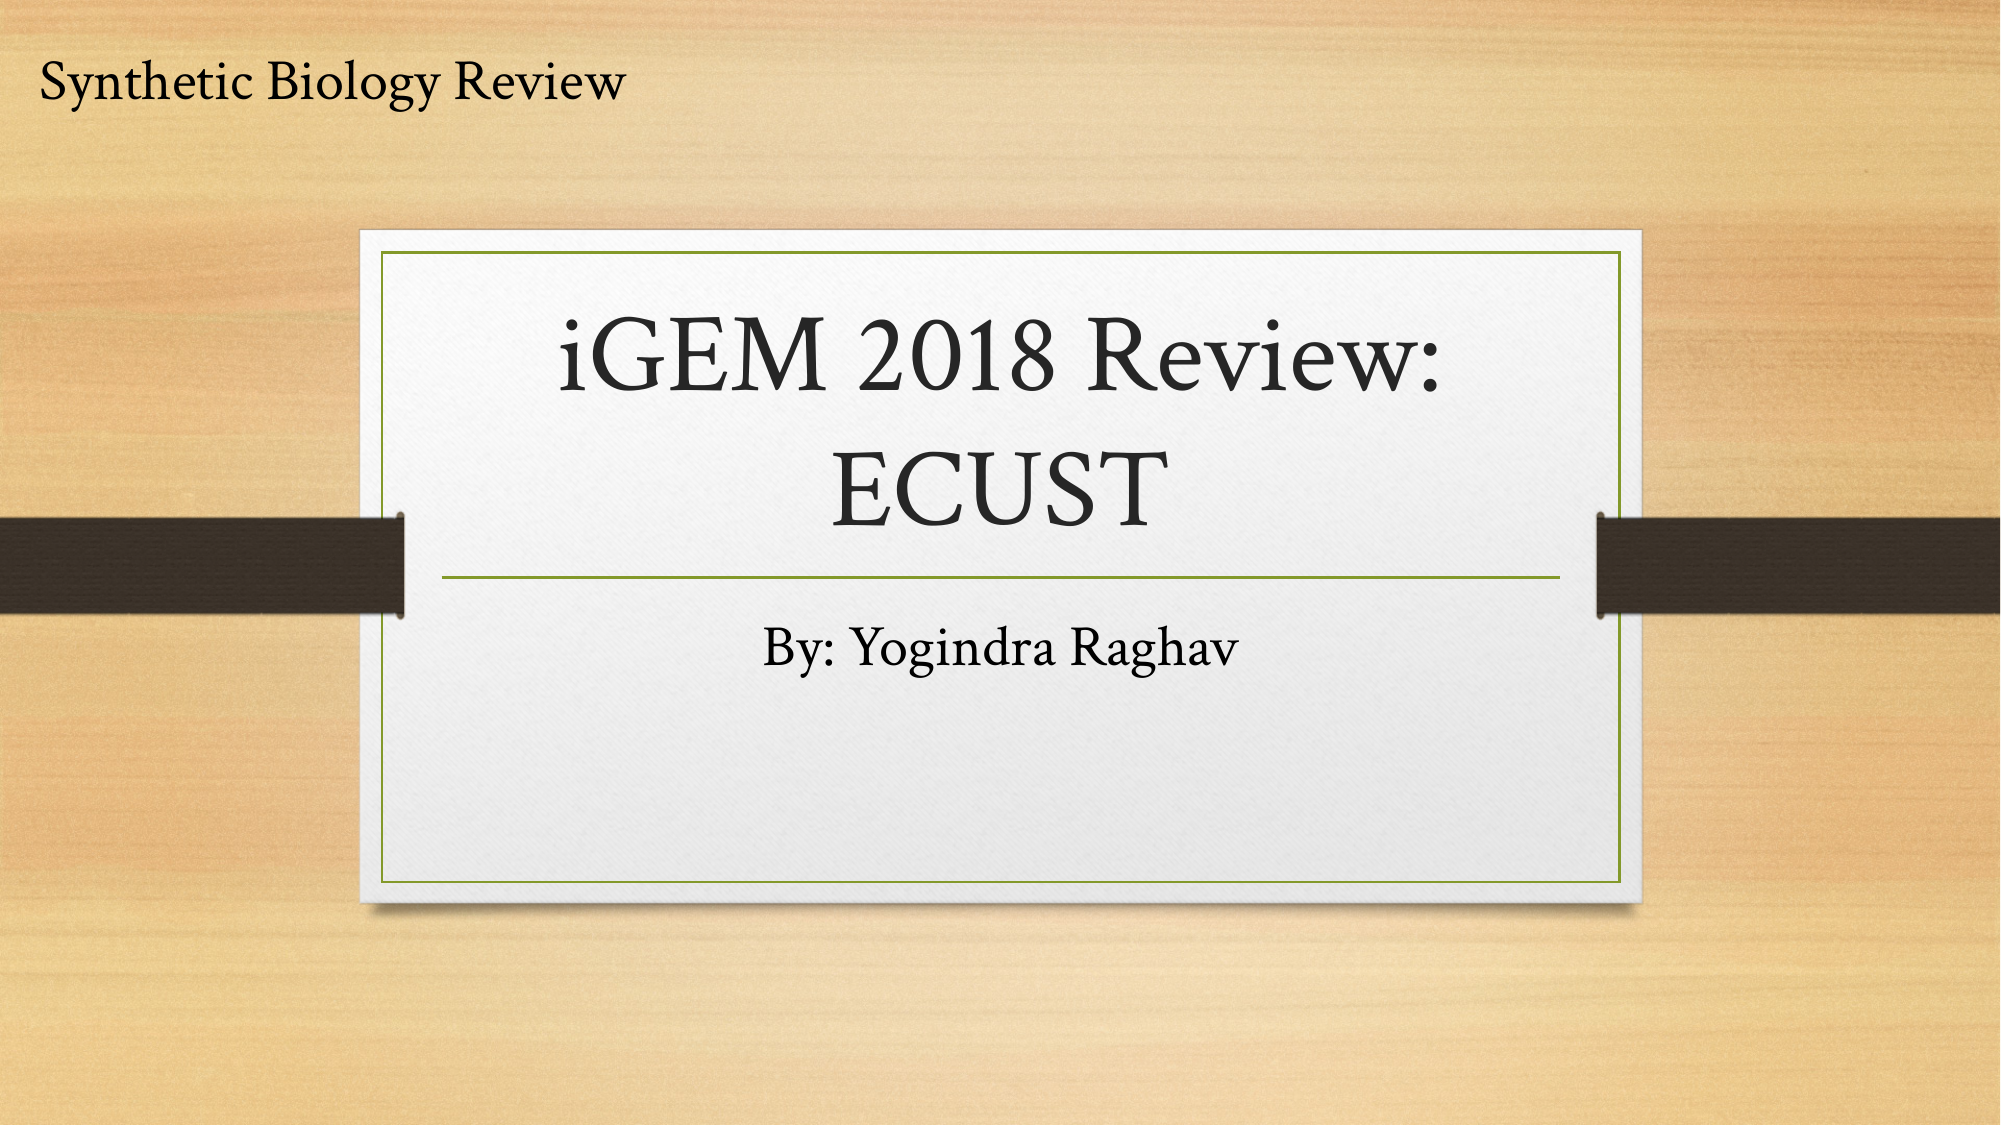

Synthetic Biology Review
# iGEM 2018 Review: ECUST
By: Yogindra Raghav